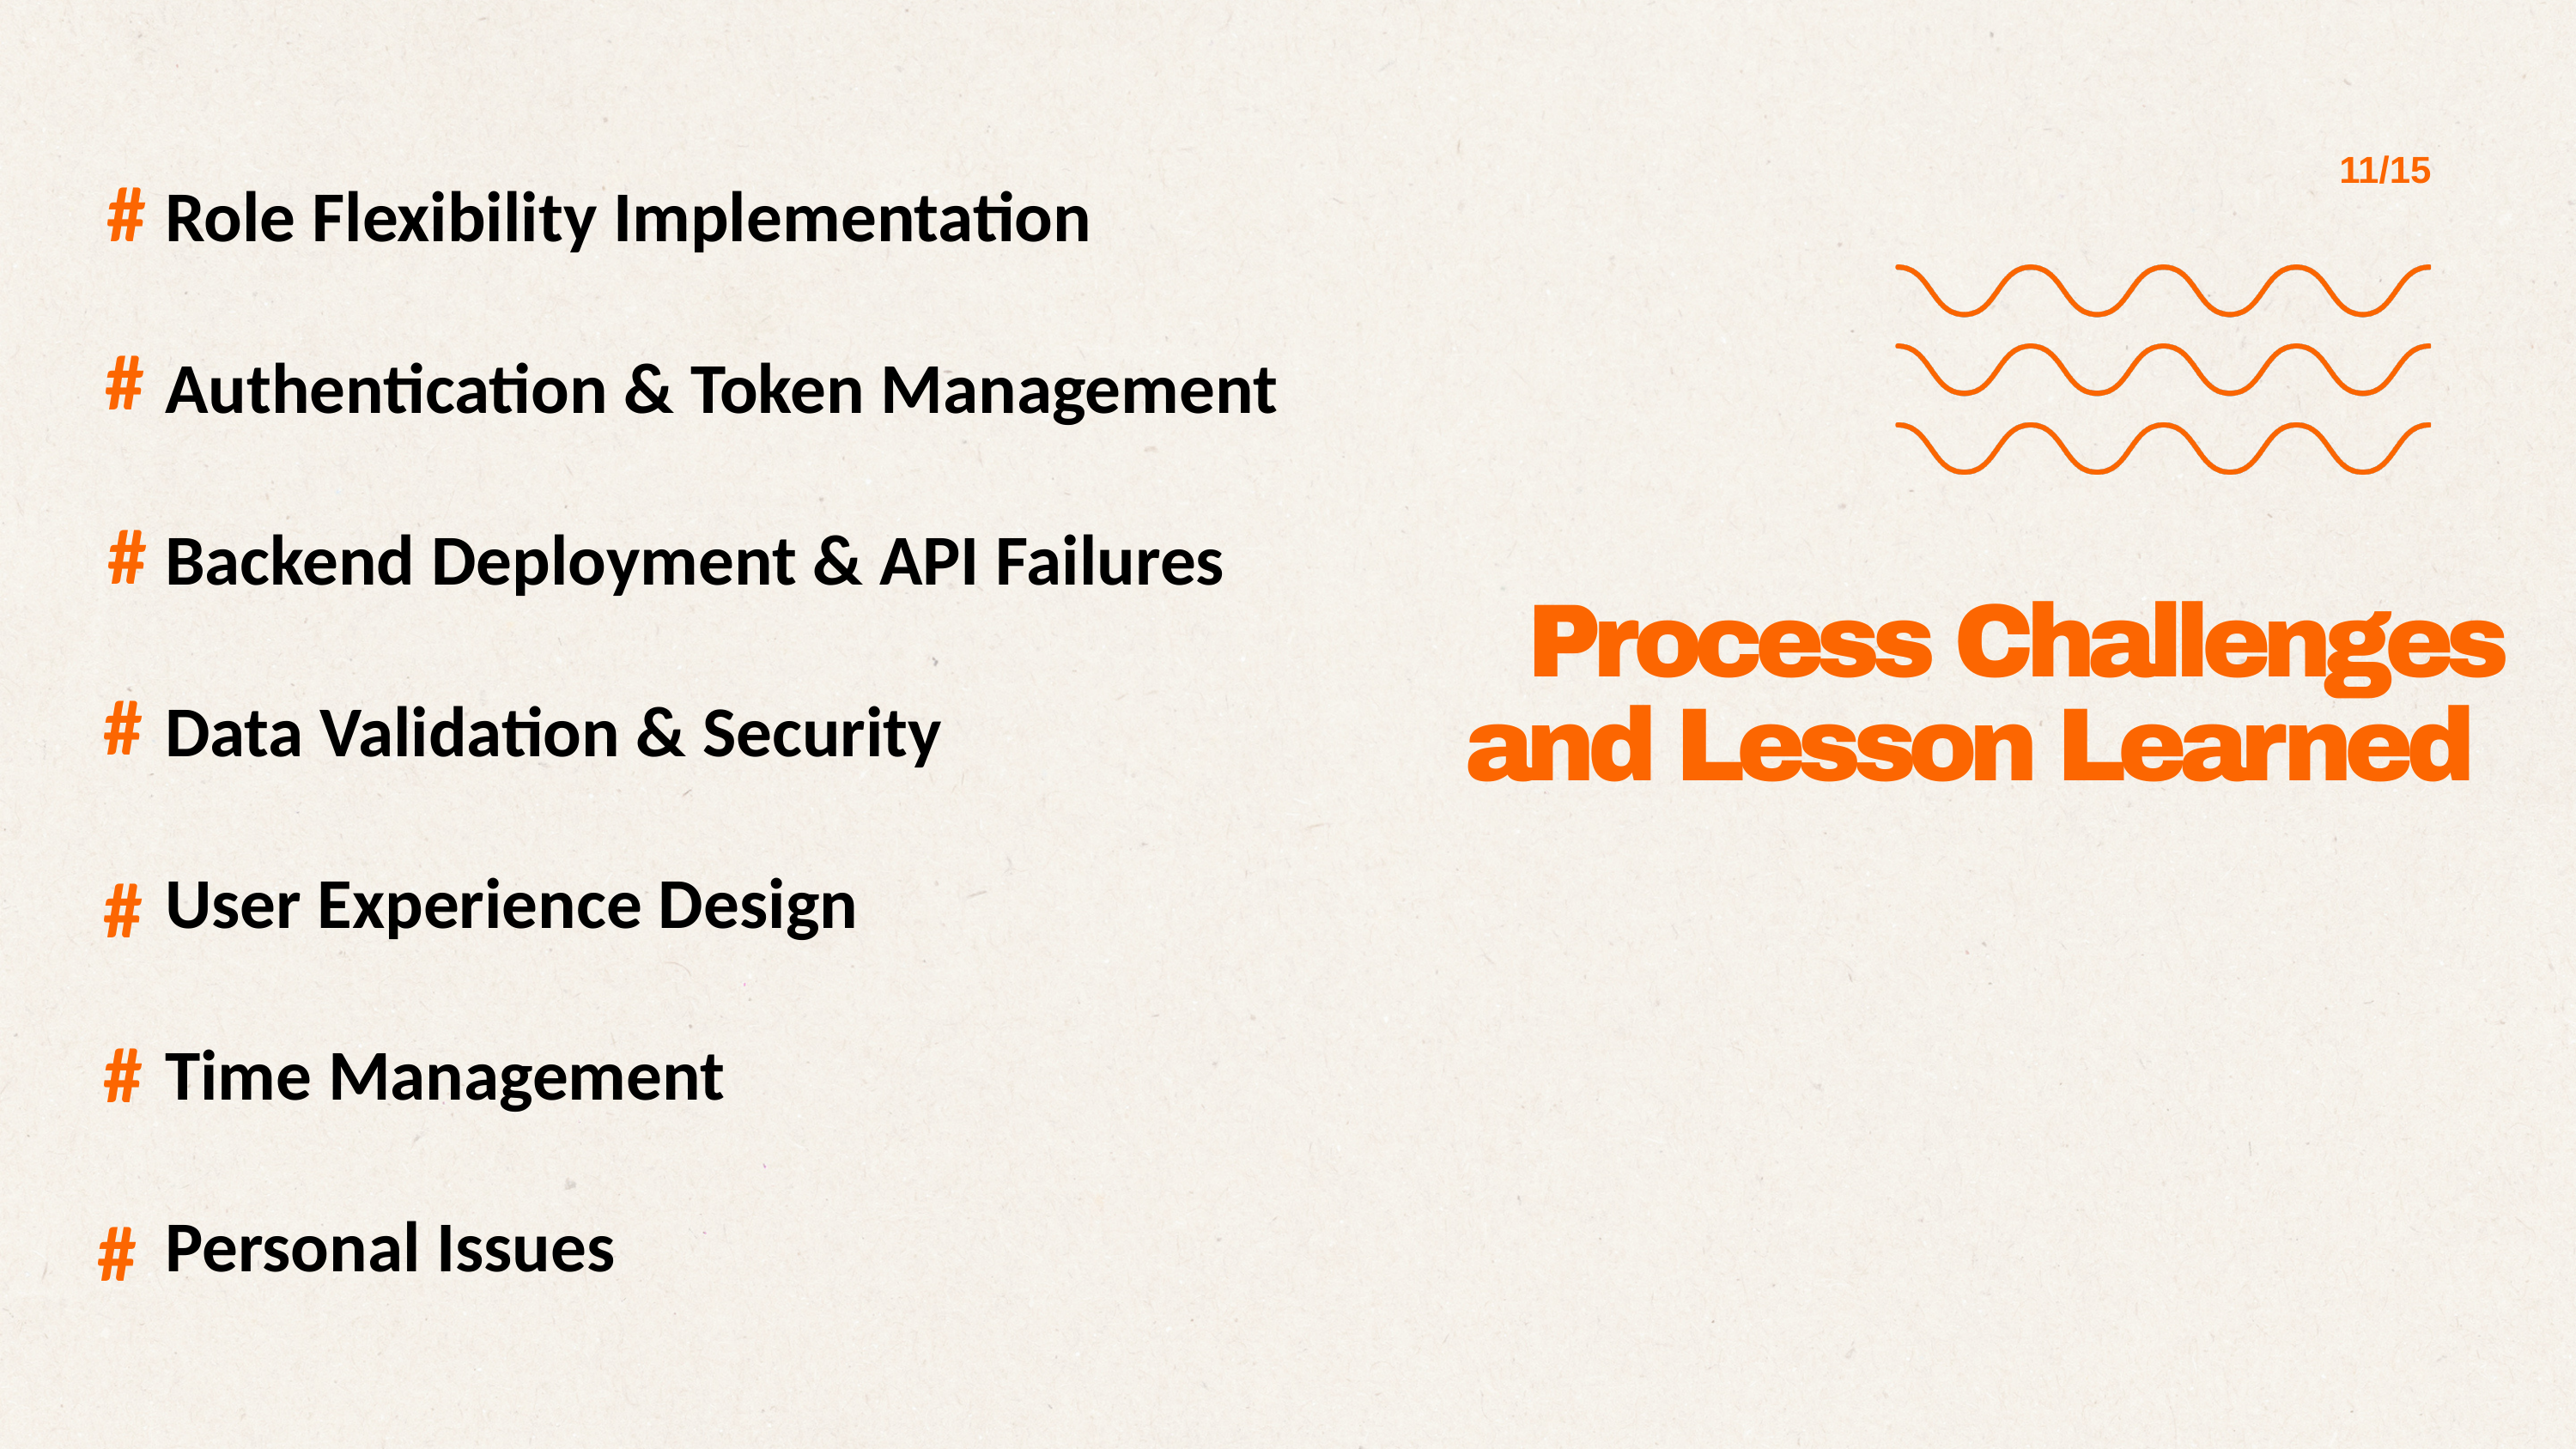

11/15
#
Role Flexibility Implementation

Authentication & Token Management

Backend Deployment & API Failures

Data Validation & Security

User Experience Design

Time Management

Personal Issues

#
#
Process Challenges and Lesson Learned
#
#
#
#